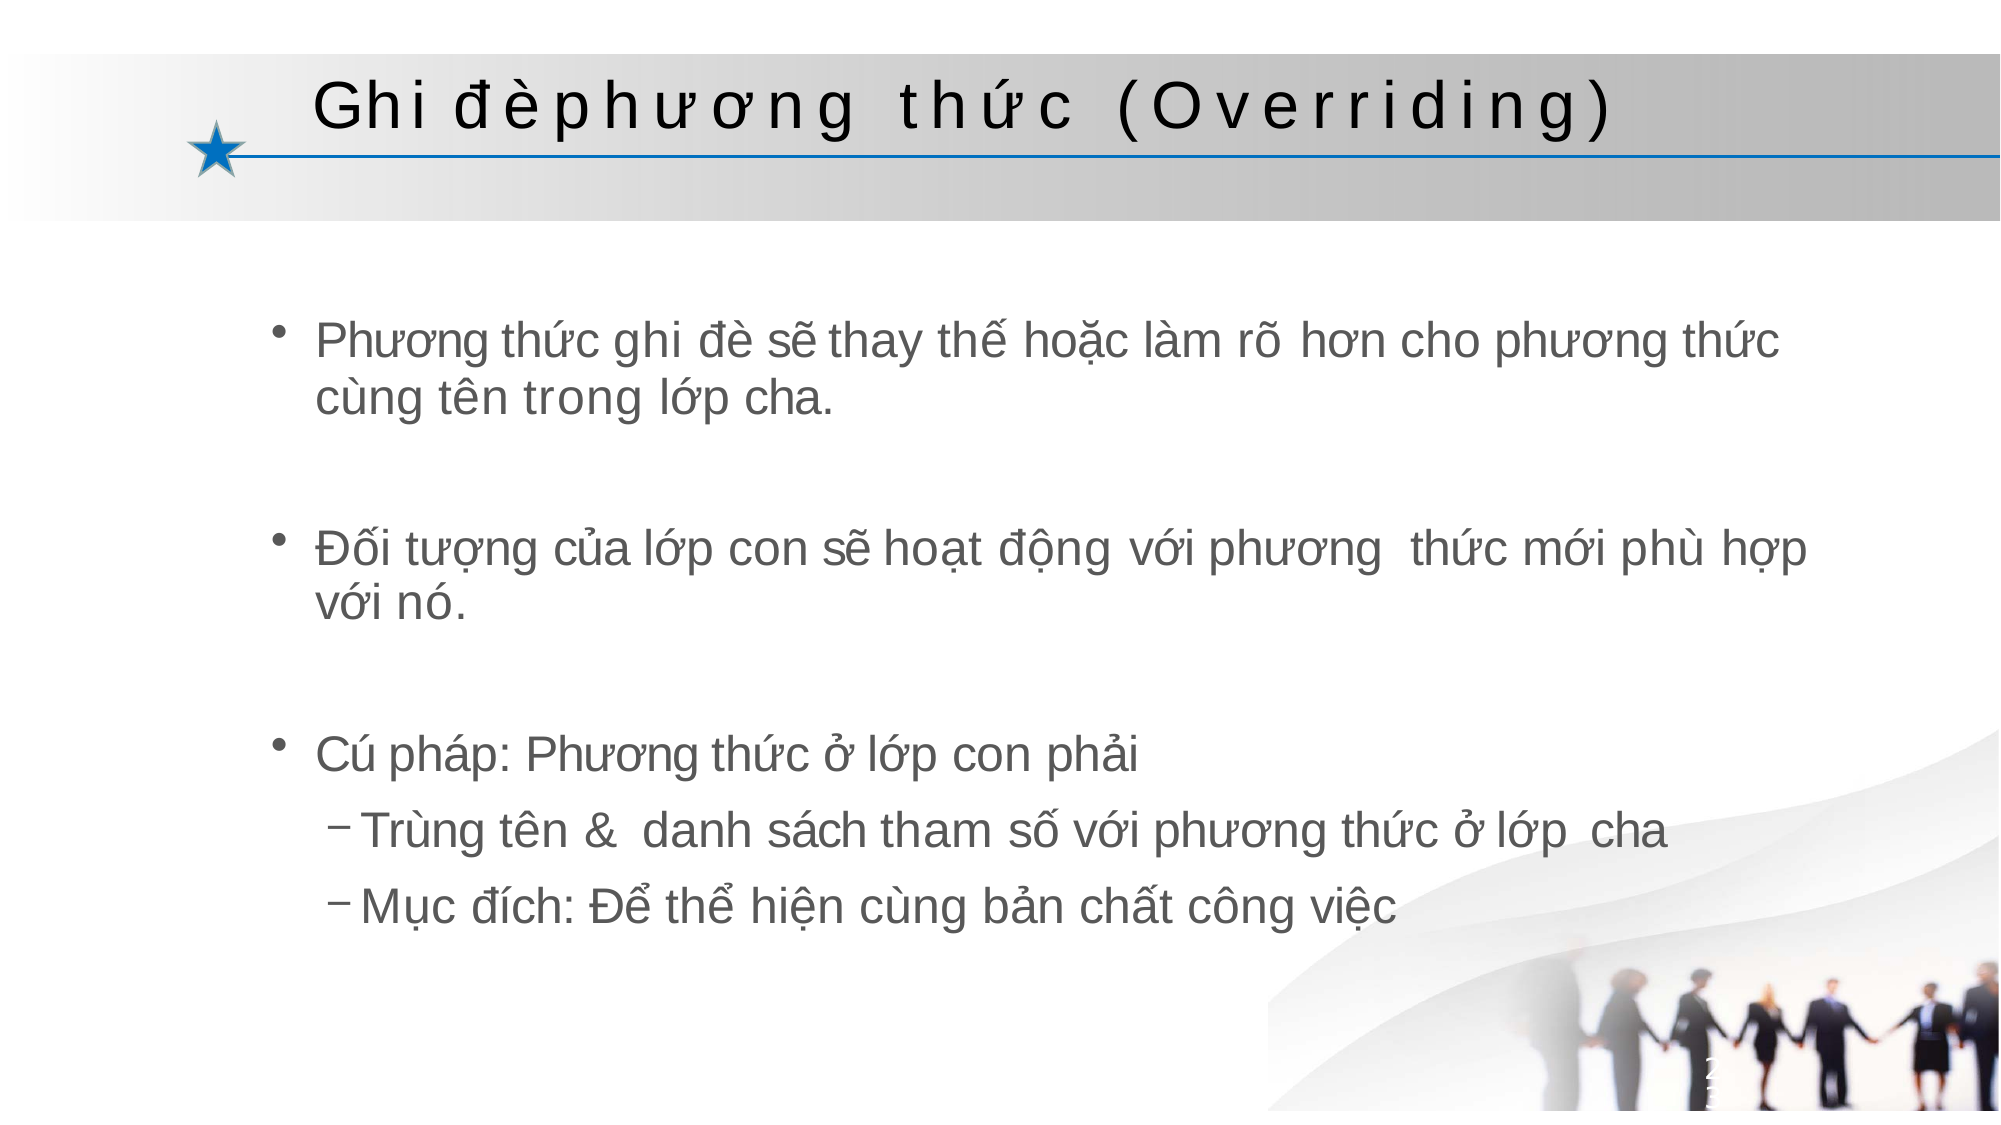

# Ghi đèphương thức (Overriding)
Phương thức ghi đè sẽ thay thế hoặc làm rõ hơn cho phương thức cùng tên trong lớp cha.

Đối tượng của lớp con sẽ hoạt động với phương  thức mới phù hợp với nó.

Cú pháp: Phương thức ở lớp con phải
Trùng tên & danh sách tham số với phương thức ở lớp cha
Mục đích: Để thể hiện cùng bản chất công việc

23